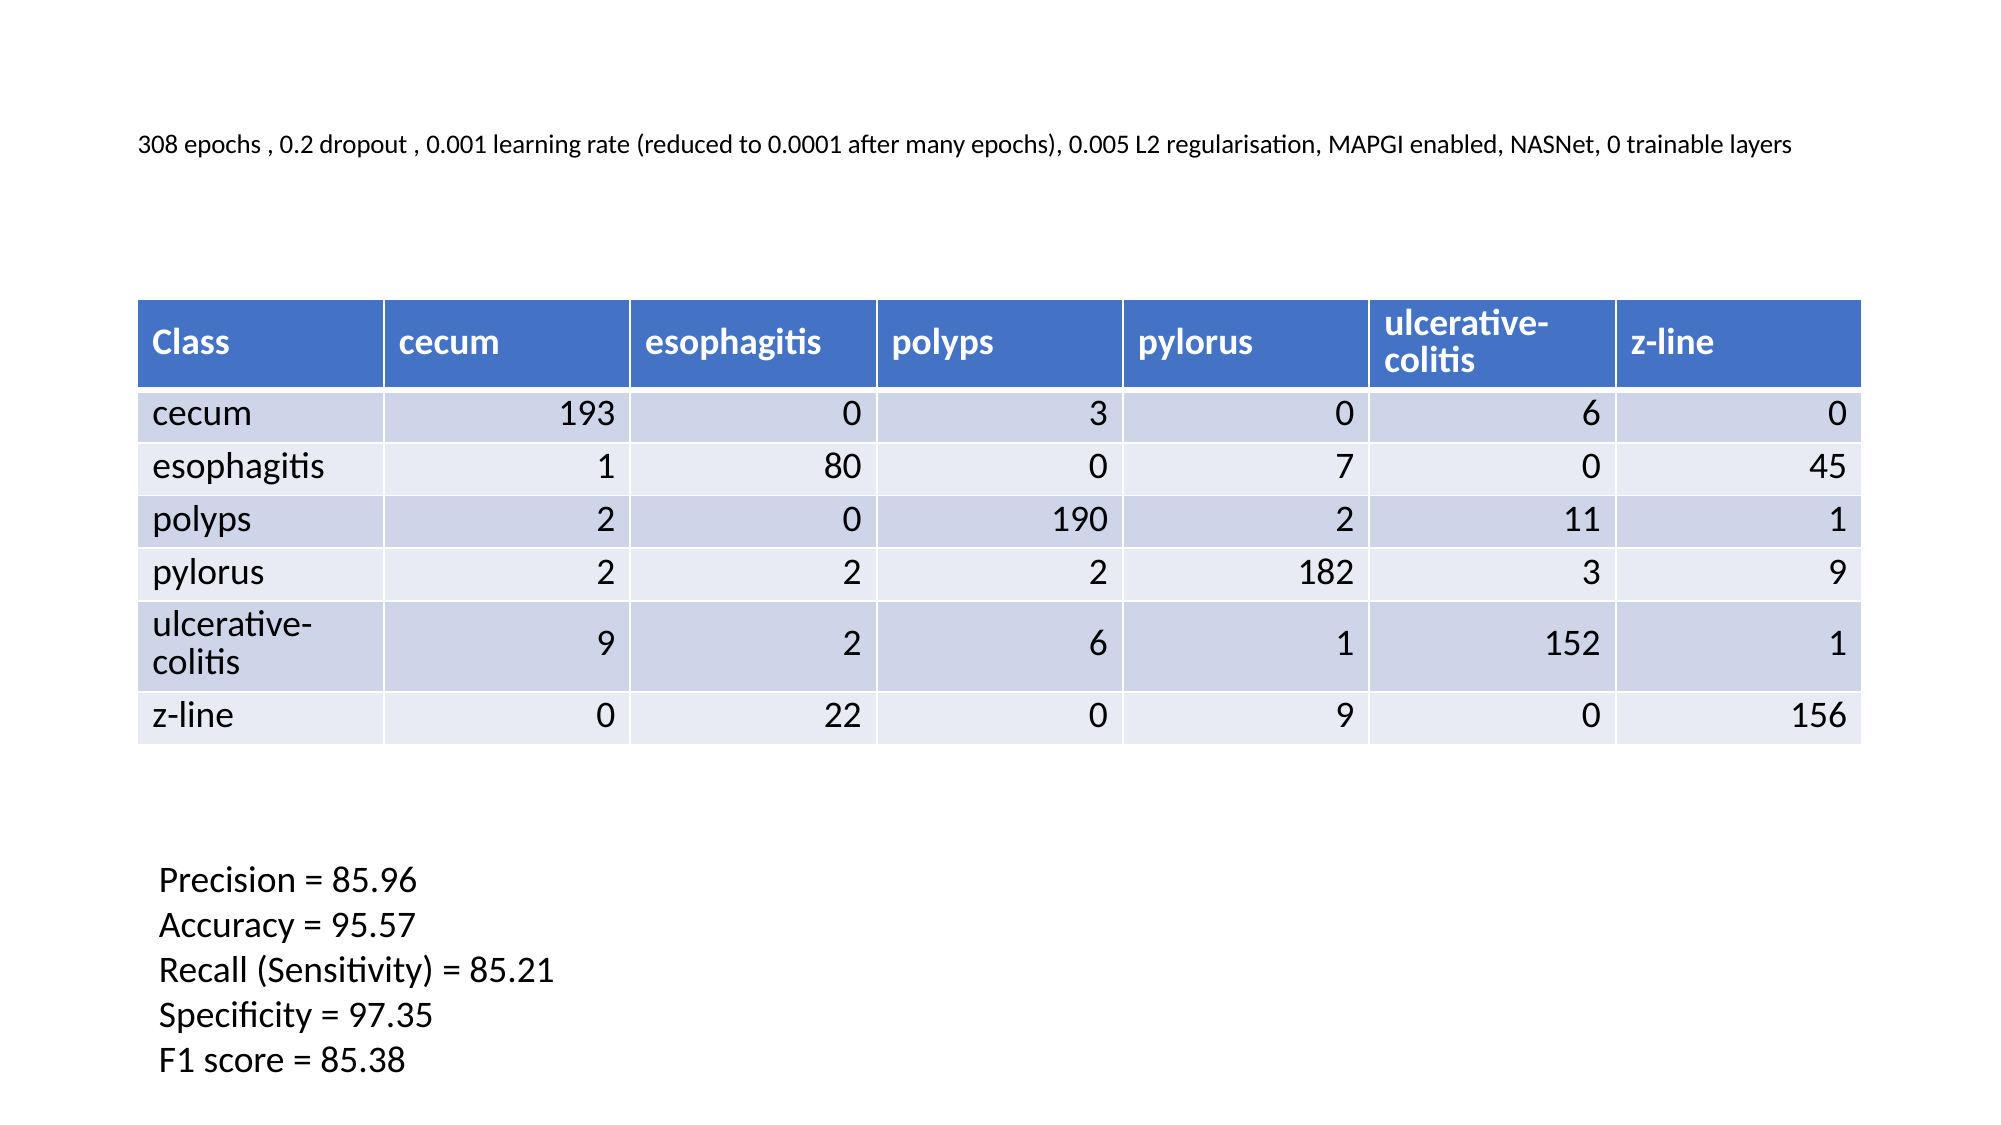

# 308 epochs , 0.2 dropout , 0.001 learning rate (reduced to 0.0001 after many epochs), 0.005 L2 regularisation, MAPGI enabled, NASNet, 0 trainable layers

| Class | cecum | esophagitis | polyps | pylorus | ulcerative-colitis | z-line |
| --- | --- | --- | --- | --- | --- | --- |
| cecum | 193 | 0 | 3 | 0 | 6 | 0 |
| esophagitis | 1 | 80 | 0 | 7 | 0 | 45 |
| polyps | 2 | 0 | 190 | 2 | 11 | 1 |
| pylorus | 2 | 2 | 2 | 182 | 3 | 9 |
| ulcerative-colitis | 9 | 2 | 6 | 1 | 152 | 1 |
| z-line | 0 | 22 | 0 | 9 | 0 | 156 |

Precision = 85.96
Accuracy = 95.57
Recall (Sensitivity) = 85.21
Specificity = 97.35
F1 score = 85.38